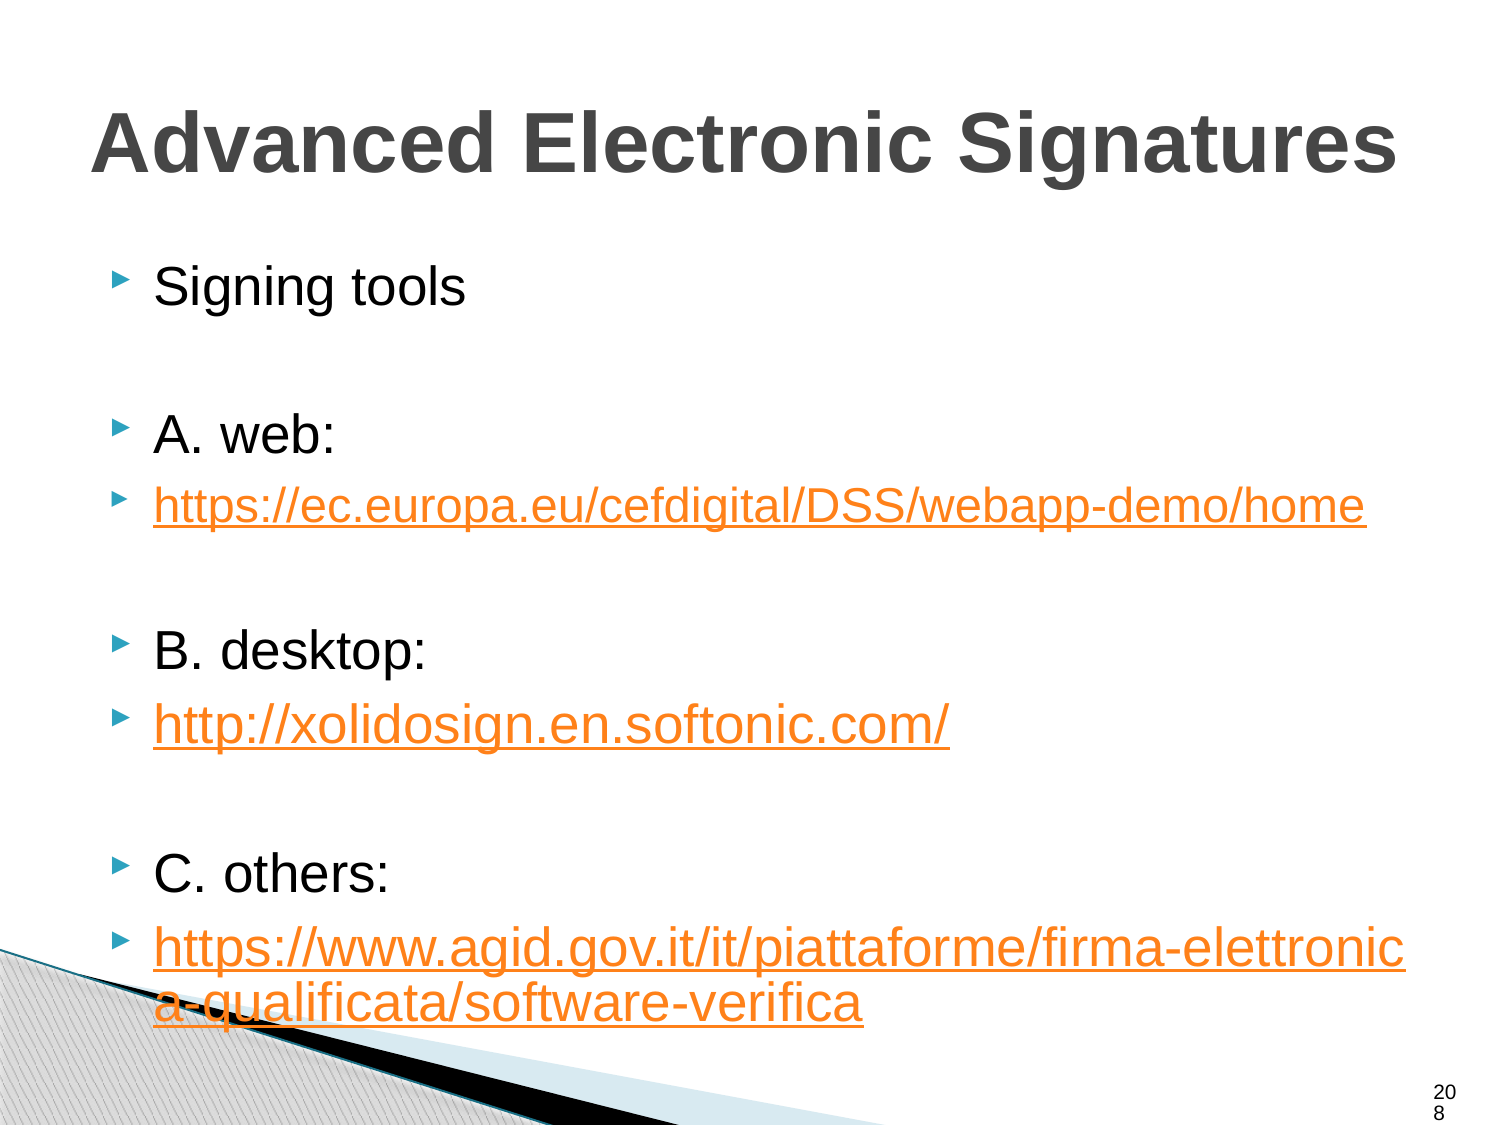

# Advanced Electronic Signatures
Signing tools

A. web:
https://ec.europa.eu/cefdigital/DSS/webapp-demo/home

B. desktop:
http://xolidosign.en.softonic.com/

C. others:
https://www.agid.gov.it/it/piattaforme/firma-elettronica-qualificata/software-verifica
208